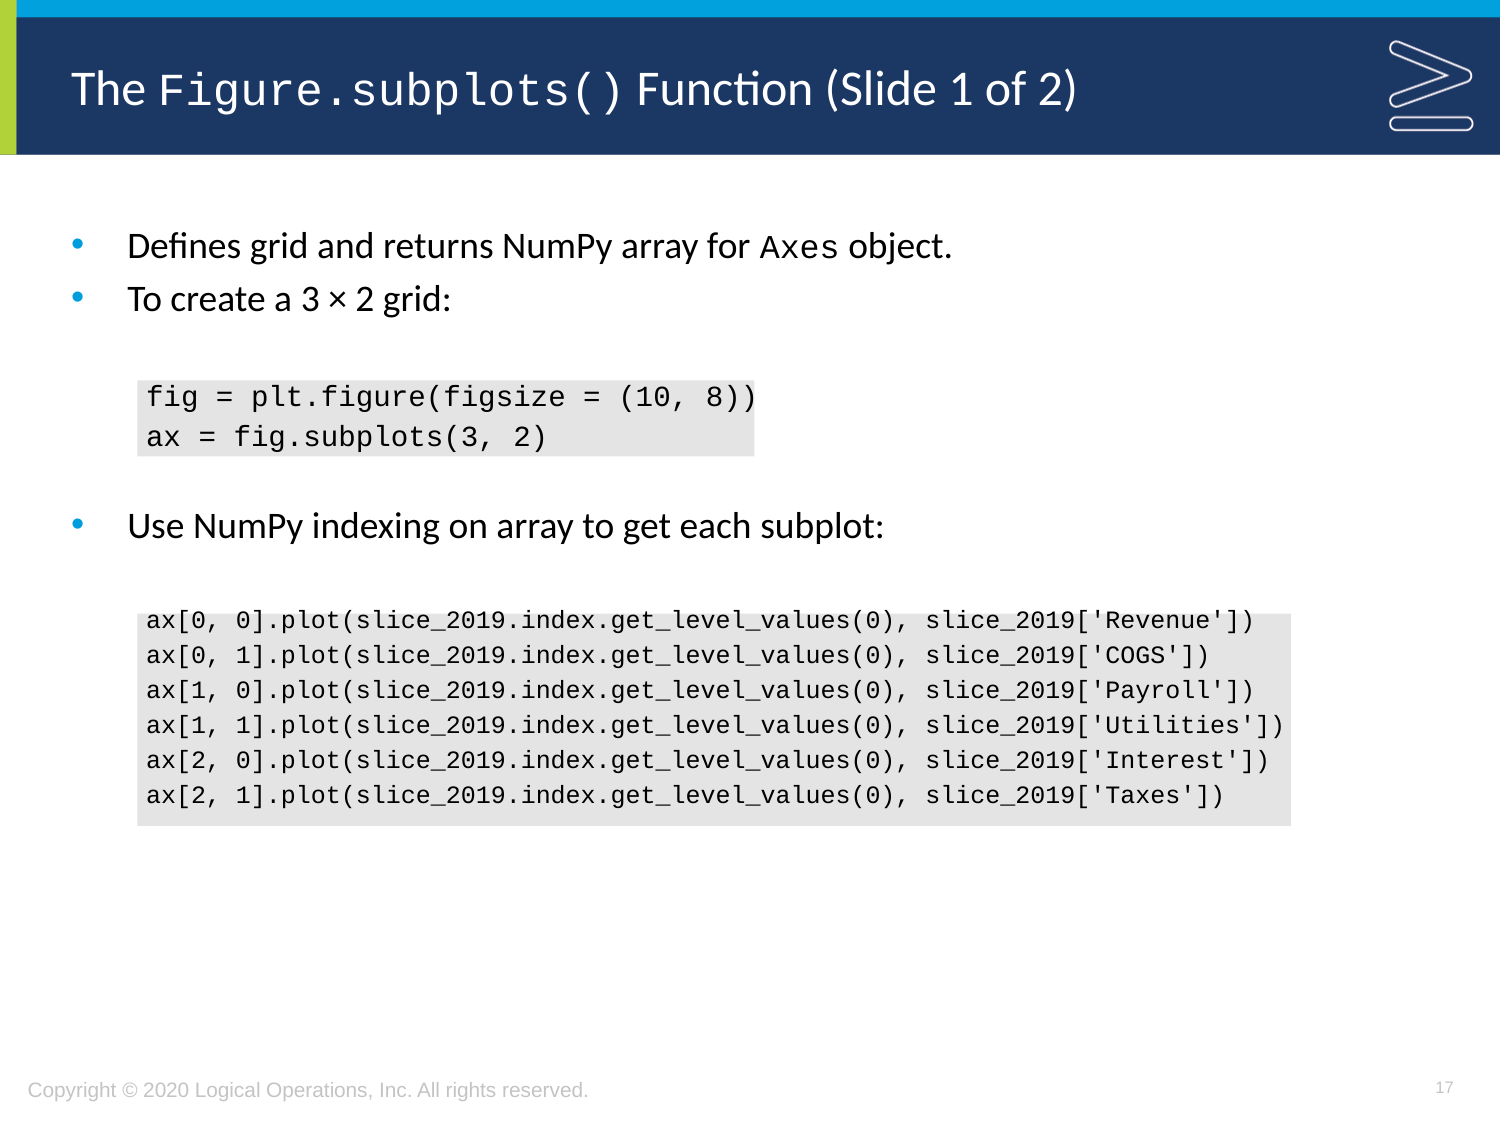

# The Figure.subplots() Function (Slide 1 of 2)
Defines grid and returns NumPy array for Axes object.
To create a 3 × 2 grid:

fig = plt.figure(figsize = (10, 8))
ax = fig.subplots(3, 2)

Use NumPy indexing on array to get each subplot:

ax[0, 0].plot(slice_2019.index.get_level_values(0), slice_2019['Revenue'])
ax[0, 1].plot(slice_2019.index.get_level_values(0), slice_2019['COGS'])
ax[1, 0].plot(slice_2019.index.get_level_values(0), slice_2019['Payroll'])
ax[1, 1].plot(slice_2019.index.get_level_values(0), slice_2019['Utilities'])
ax[2, 0].plot(slice_2019.index.get_level_values(0), slice_2019['Interest'])
ax[2, 1].plot(slice_2019.index.get_level_values(0), slice_2019['Taxes'])

17